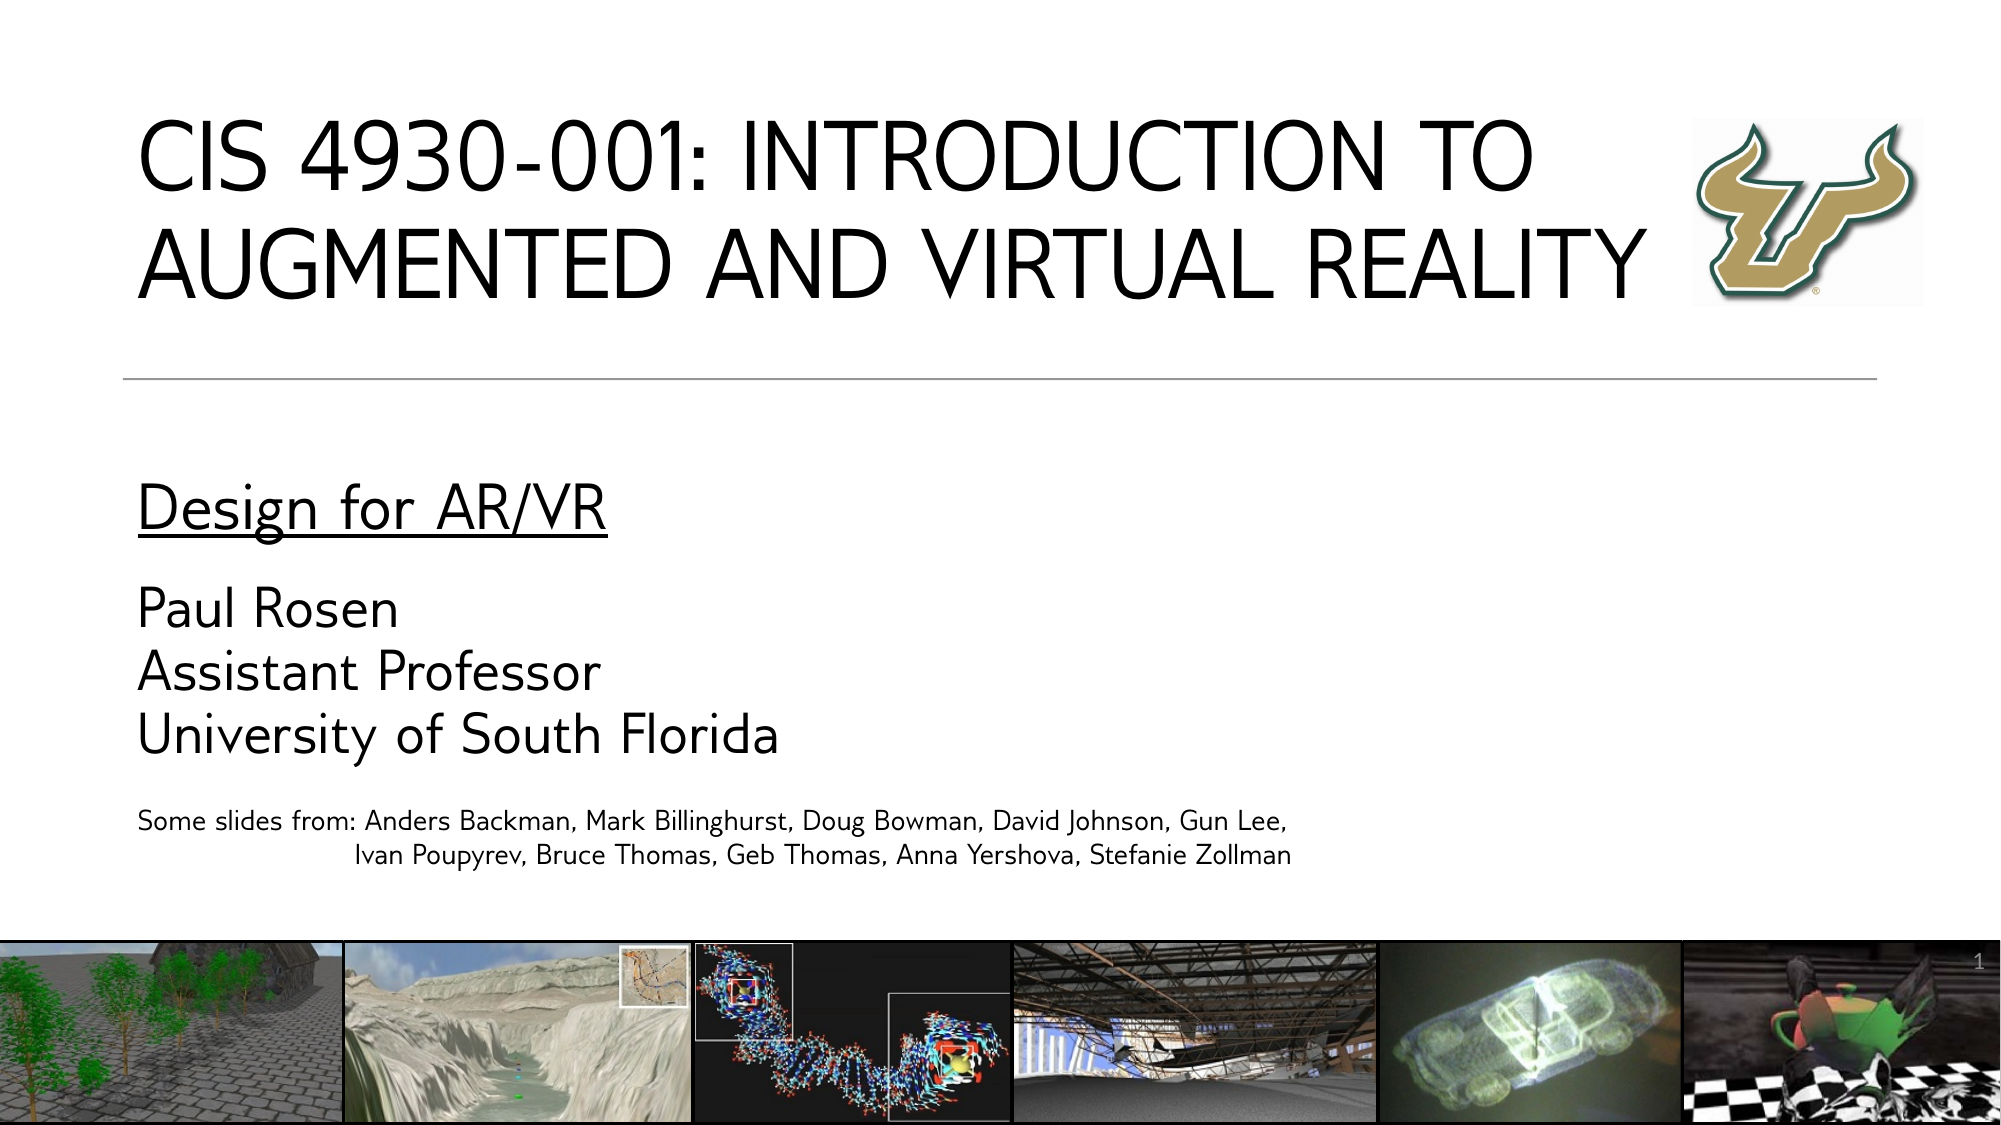

# CIS 4930-001: Introduction to Augmented and Virtual Reality
Design for AR/VR
1